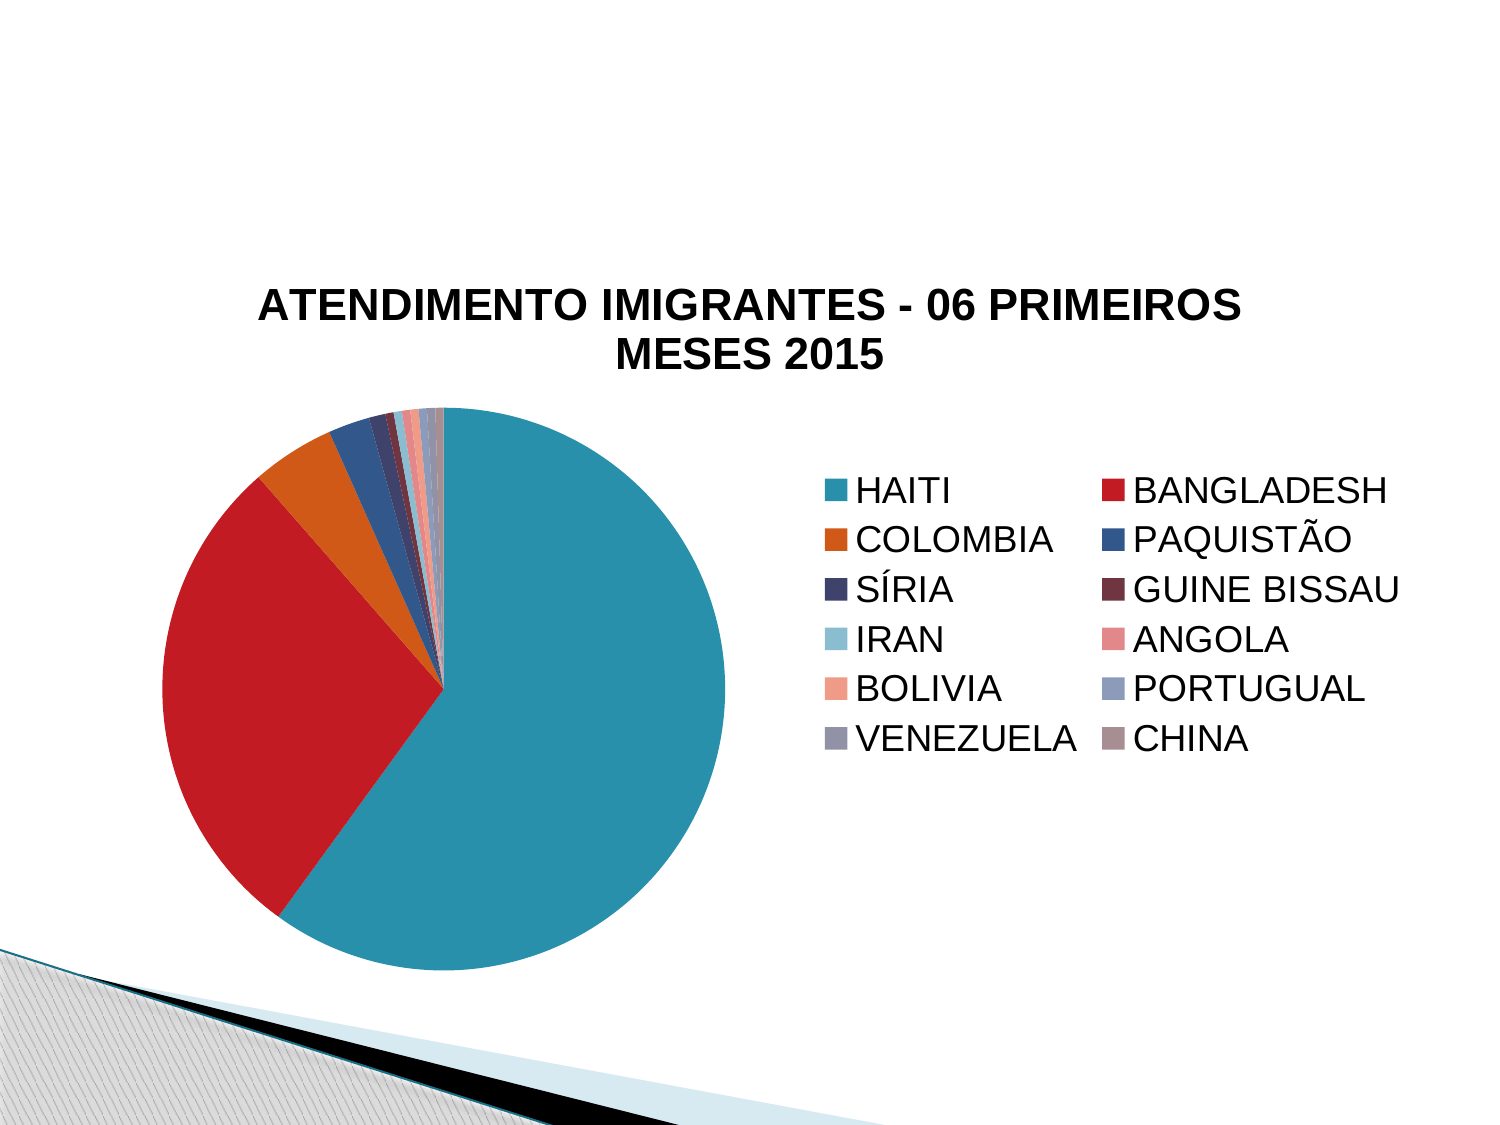

#

### Chart:

| Category | ATENDIMENTO IMIGRANTES - 06 PRIMEIROS MESES 2015 |
|---|---|
| HAITI | 126.0 |
| BANGLADESH | 60.0 |
| COLOMBIA | 10.0 |
| PAQUISTÃO | 5.0 |
| SÍRIA | 2.0 |
| GUINE BISSAU | 1.0 |
| IRAN | 1.0 |
| ANGOLA | 1.0 |
| BOLIVIA | 1.0 |
| PORTUGUAL | 1.0 |
| VENEZUELA | 1.0 |
| CHINA | 1.0 |